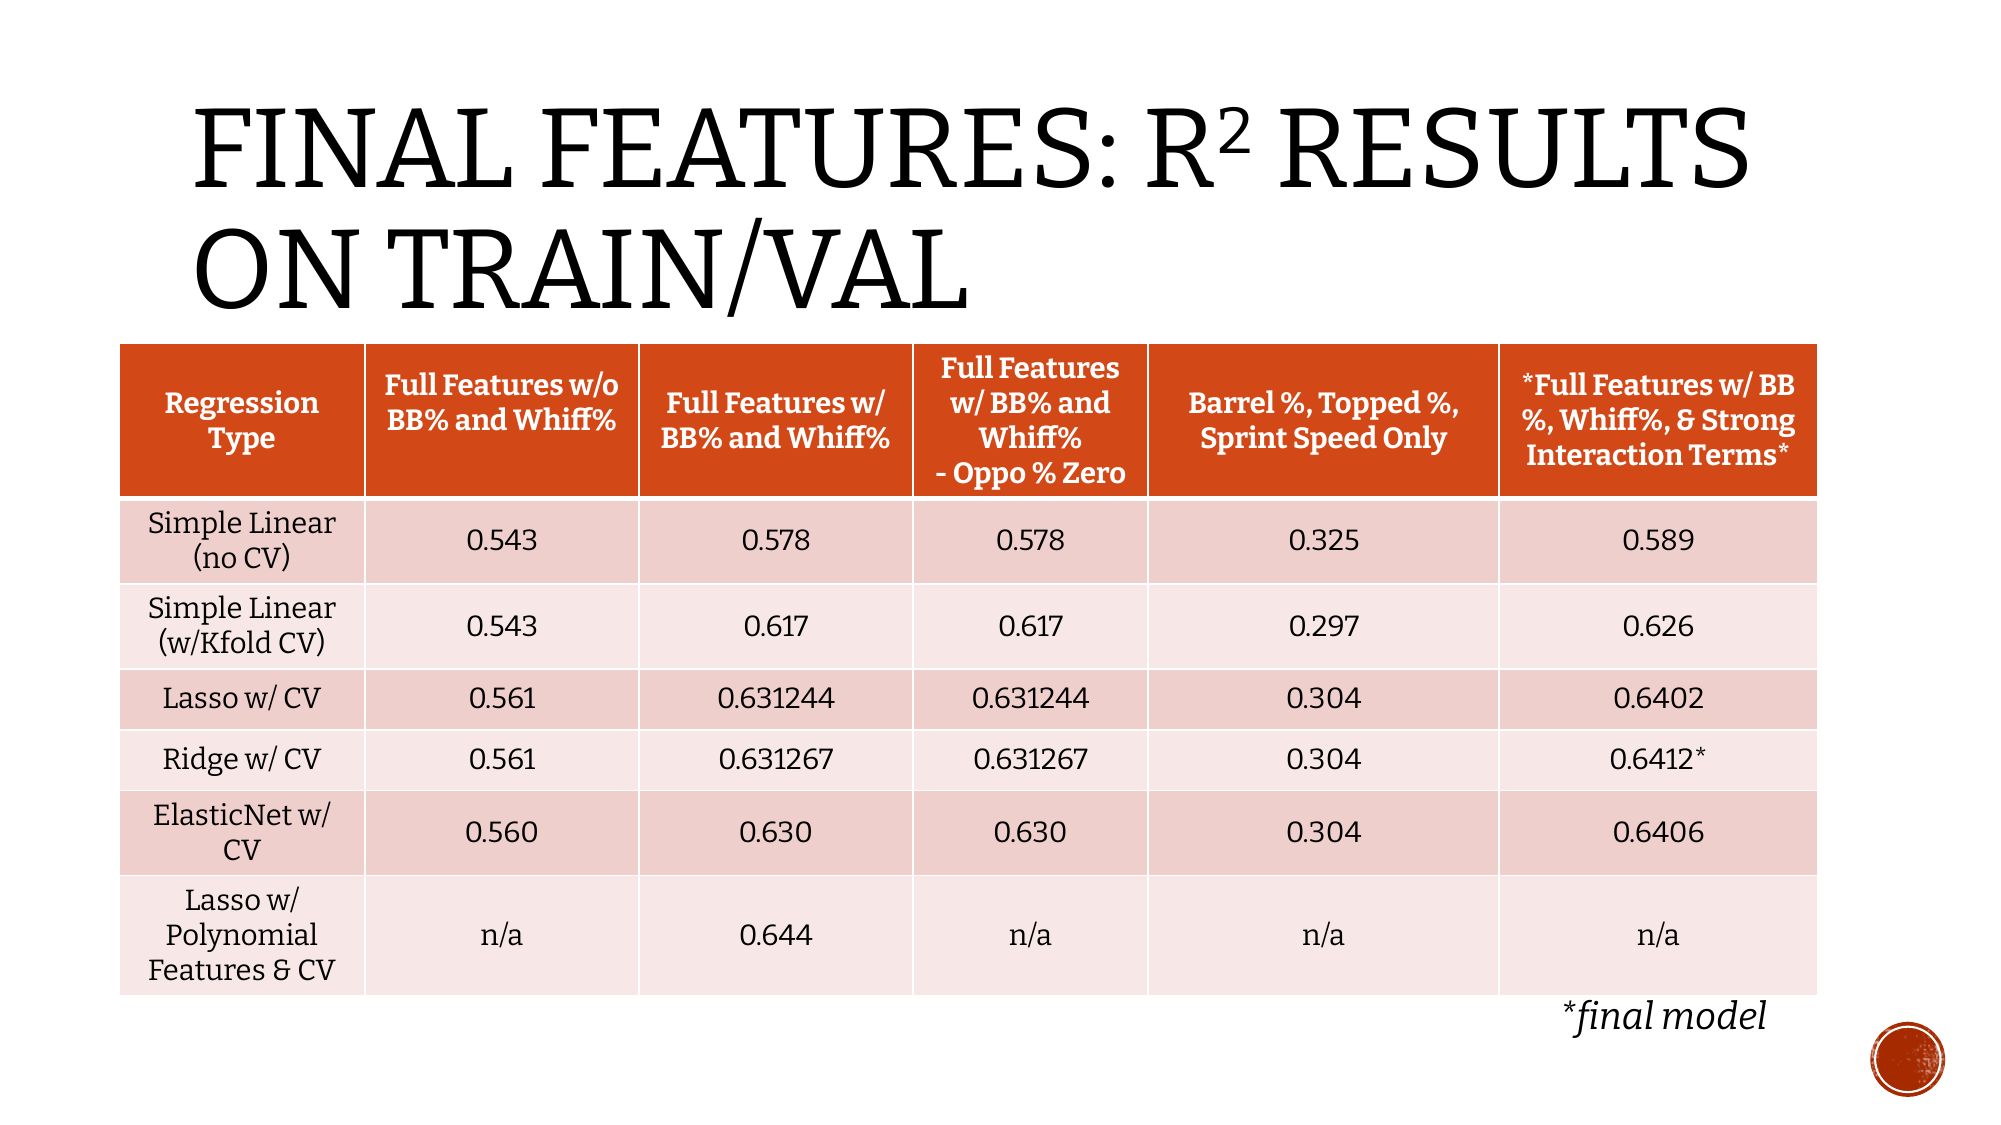

# Final Features: R2 Results on Train/Val
| Regression Type | Full Features w/o BB% and Whiff% | Full Features w/ BB% and Whiff% | Full Features w/ BB% and Whiff% - Oppo % Zero | Barrel %, Topped %, Sprint Speed Only | \*Full Features w/ BB%, Whiff%, & Strong Interaction Terms\* |
| --- | --- | --- | --- | --- | --- |
| Simple Linear (no CV) | 0.543 | 0.578 | 0.578 | 0.325 | 0.589 |
| Simple Linear (w/Kfold CV) | 0.543 | 0.617 | 0.617 | 0.297 | 0.626 |
| Lasso w/ CV | 0.561 | 0.631244 | 0.631244 | 0.304 | 0.6402 |
| Ridge w/ CV | 0.561 | 0.631267 | 0.631267 | 0.304 | 0.6412\* |
| ElasticNet w/ CV | 0.560 | 0.630 | 0.630 | 0.304 | 0.6406 |
| Lasso w/ Polynomial Features & CV | n/a | 0.644 | n/a | n/a | n/a |
*final model